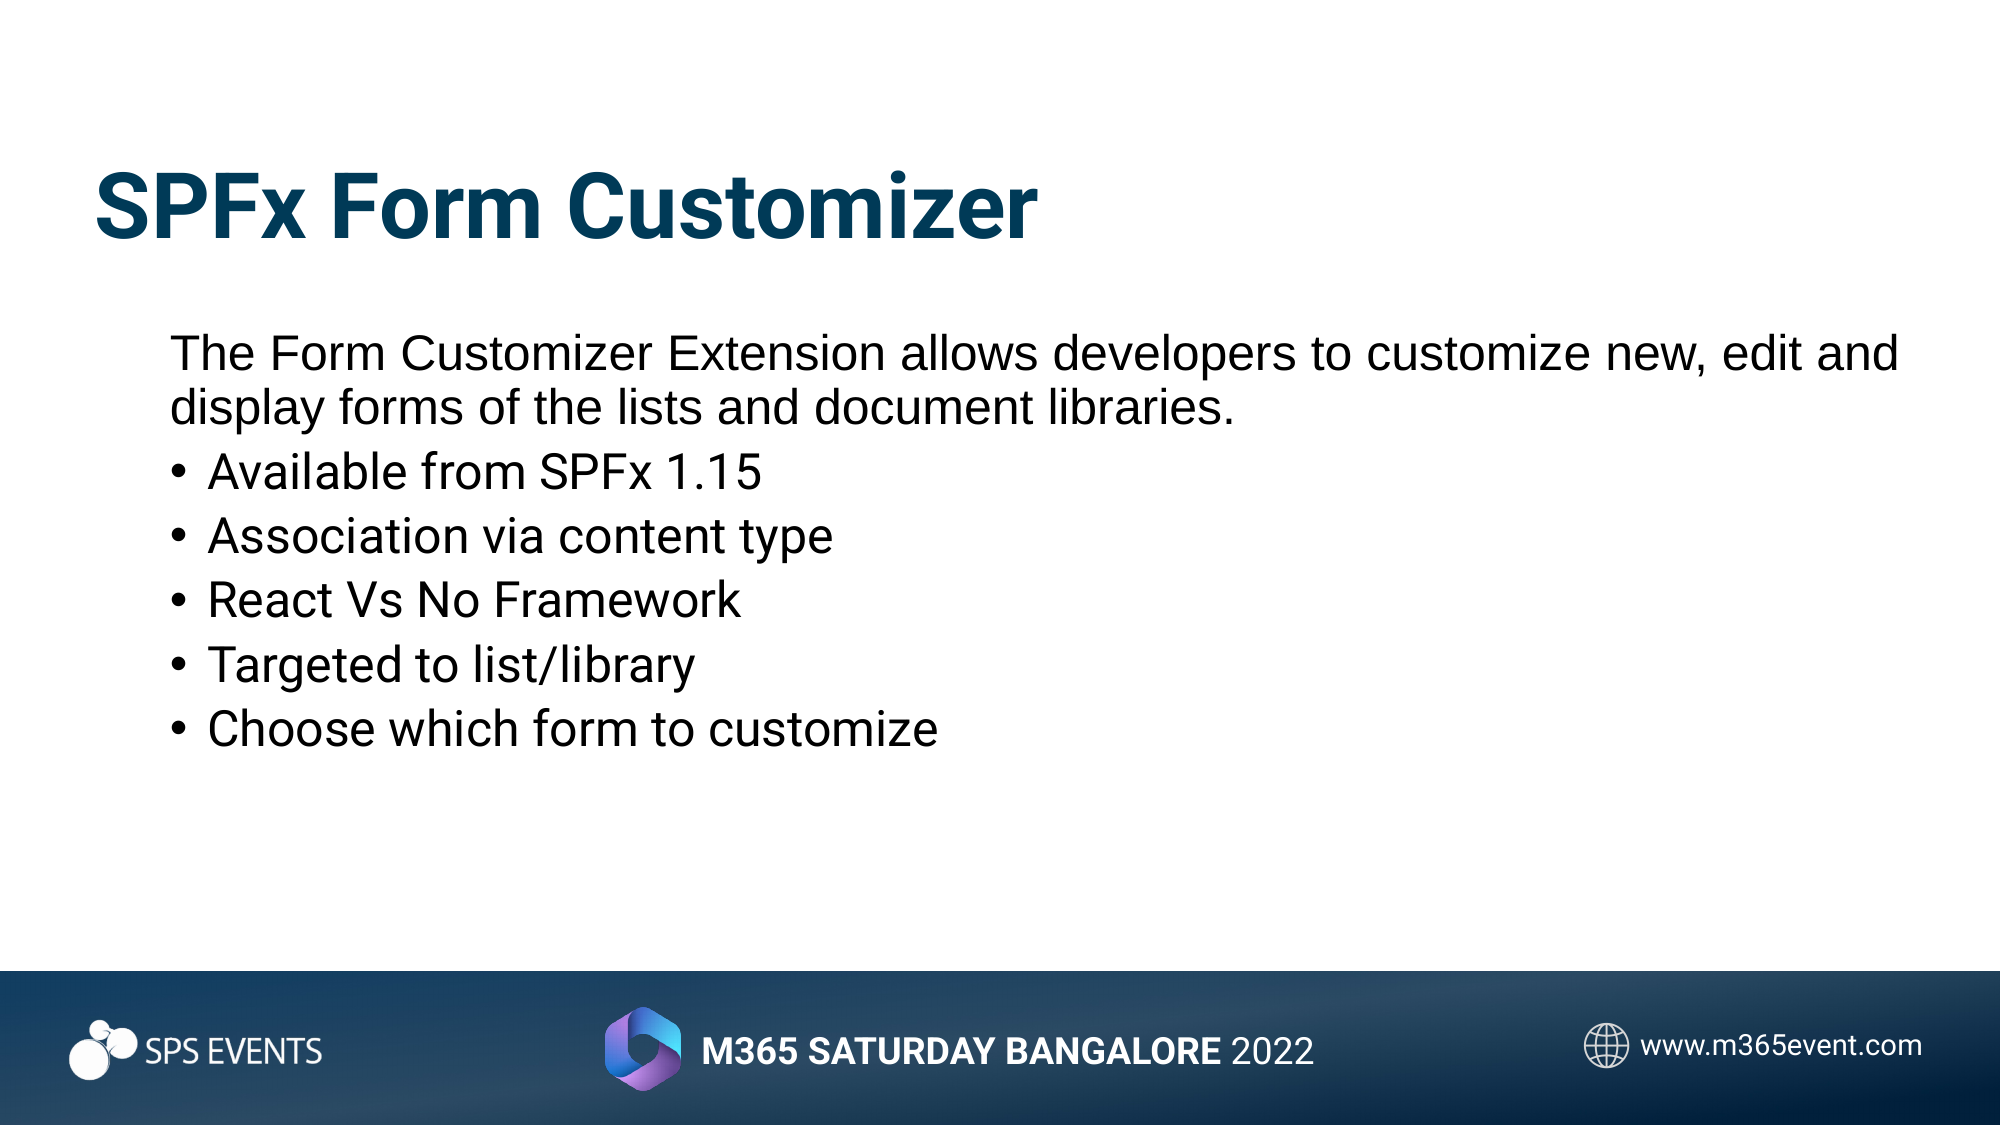

# SPFx Form Customizer
The Form Customizer Extension allows developers to customize new, edit and display forms of the lists and document libraries.
Available from SPFx 1.15
Association via content type
React Vs No Framework
Targeted to list/library
Choose which form to customize